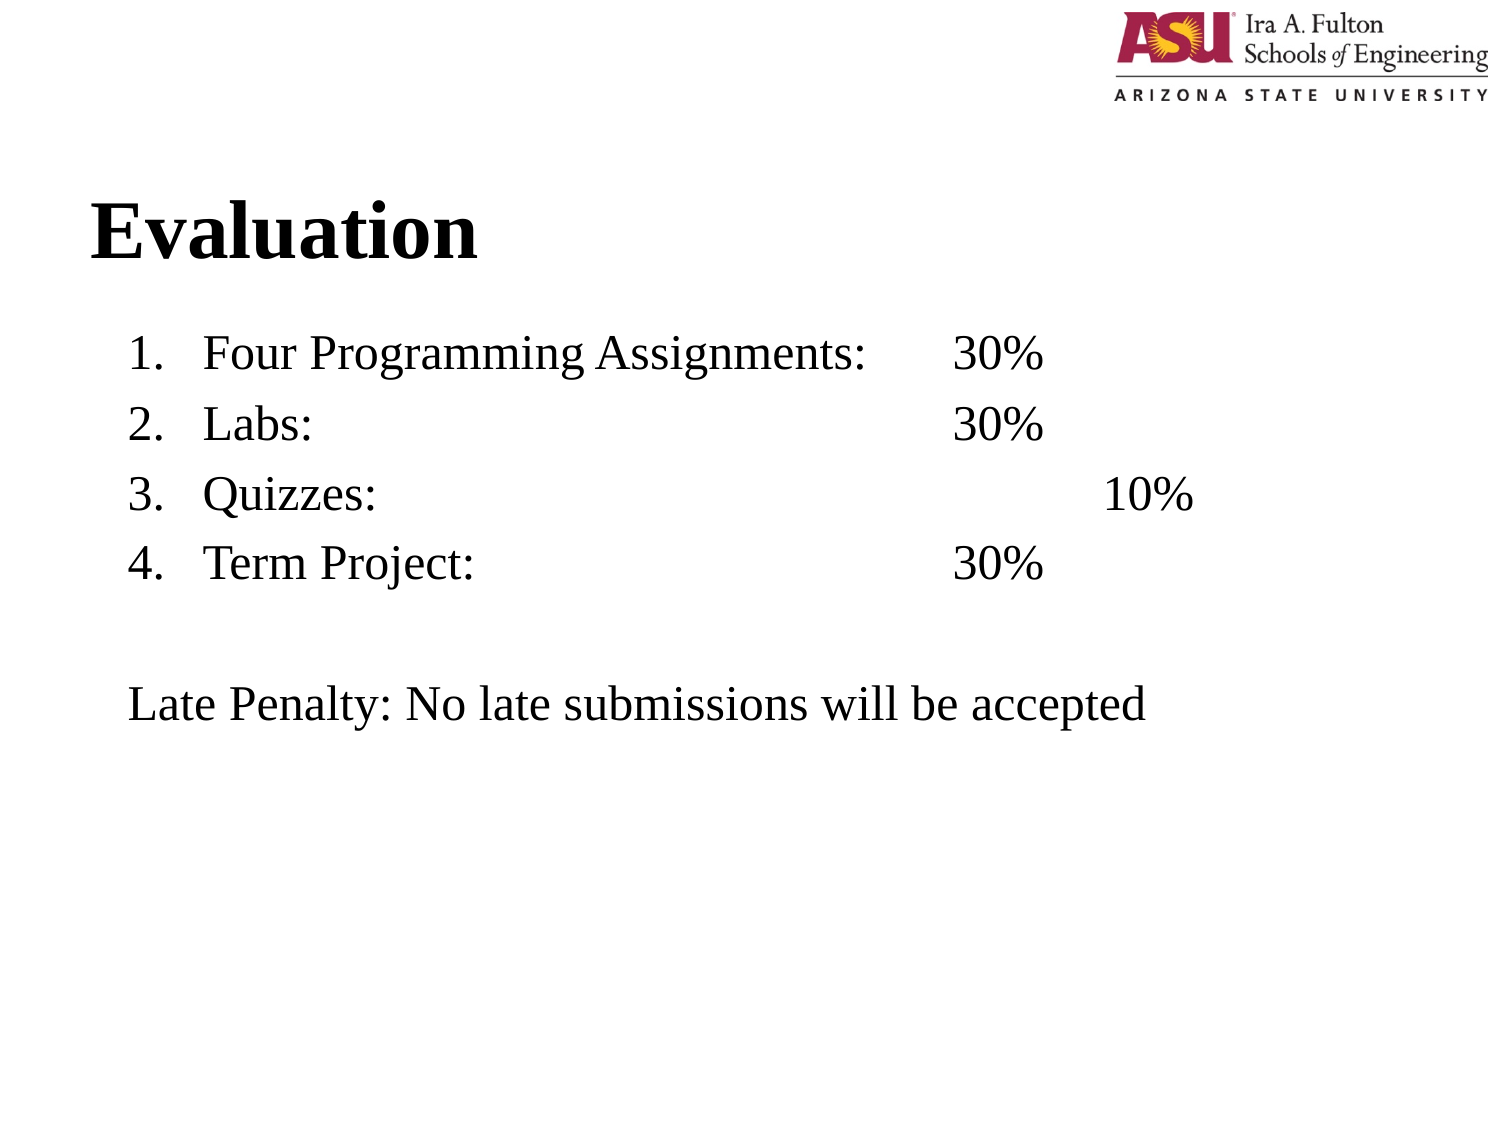

# Evaluation
Four Programming Assignments: 	30%
Labs: 					30%
Quizzes: 					10%
Term Project: 				30%

Late Penalty: No late submissions will be accepted

1/7/2019